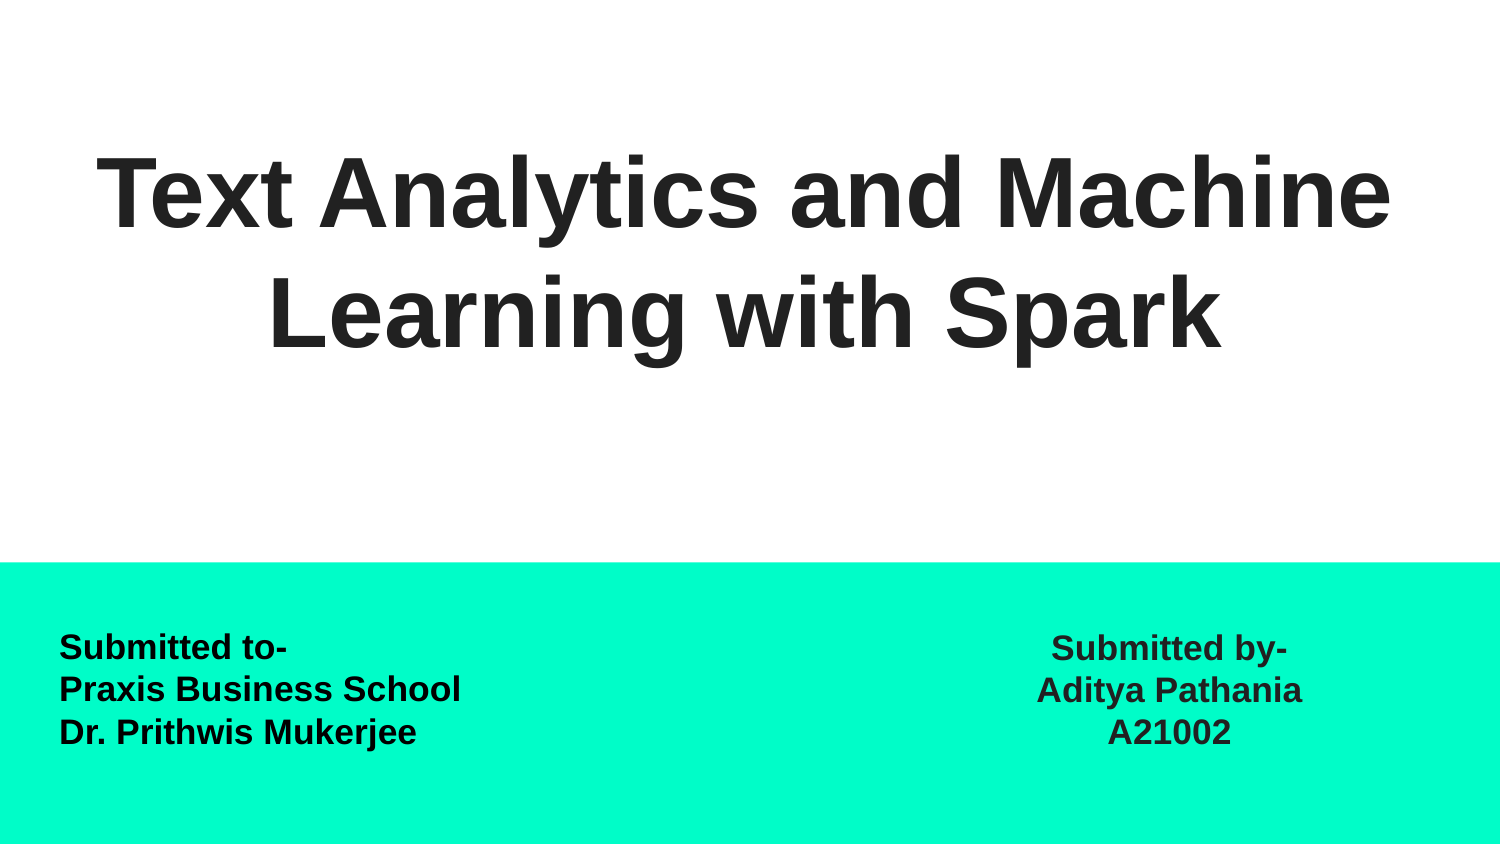

# Text Analytics and Machine Learning with Spark
Submitted by-
Aditya Pathania
A21002
Submitted to-
Praxis Business School
Dr. Prithwis Mukerjee